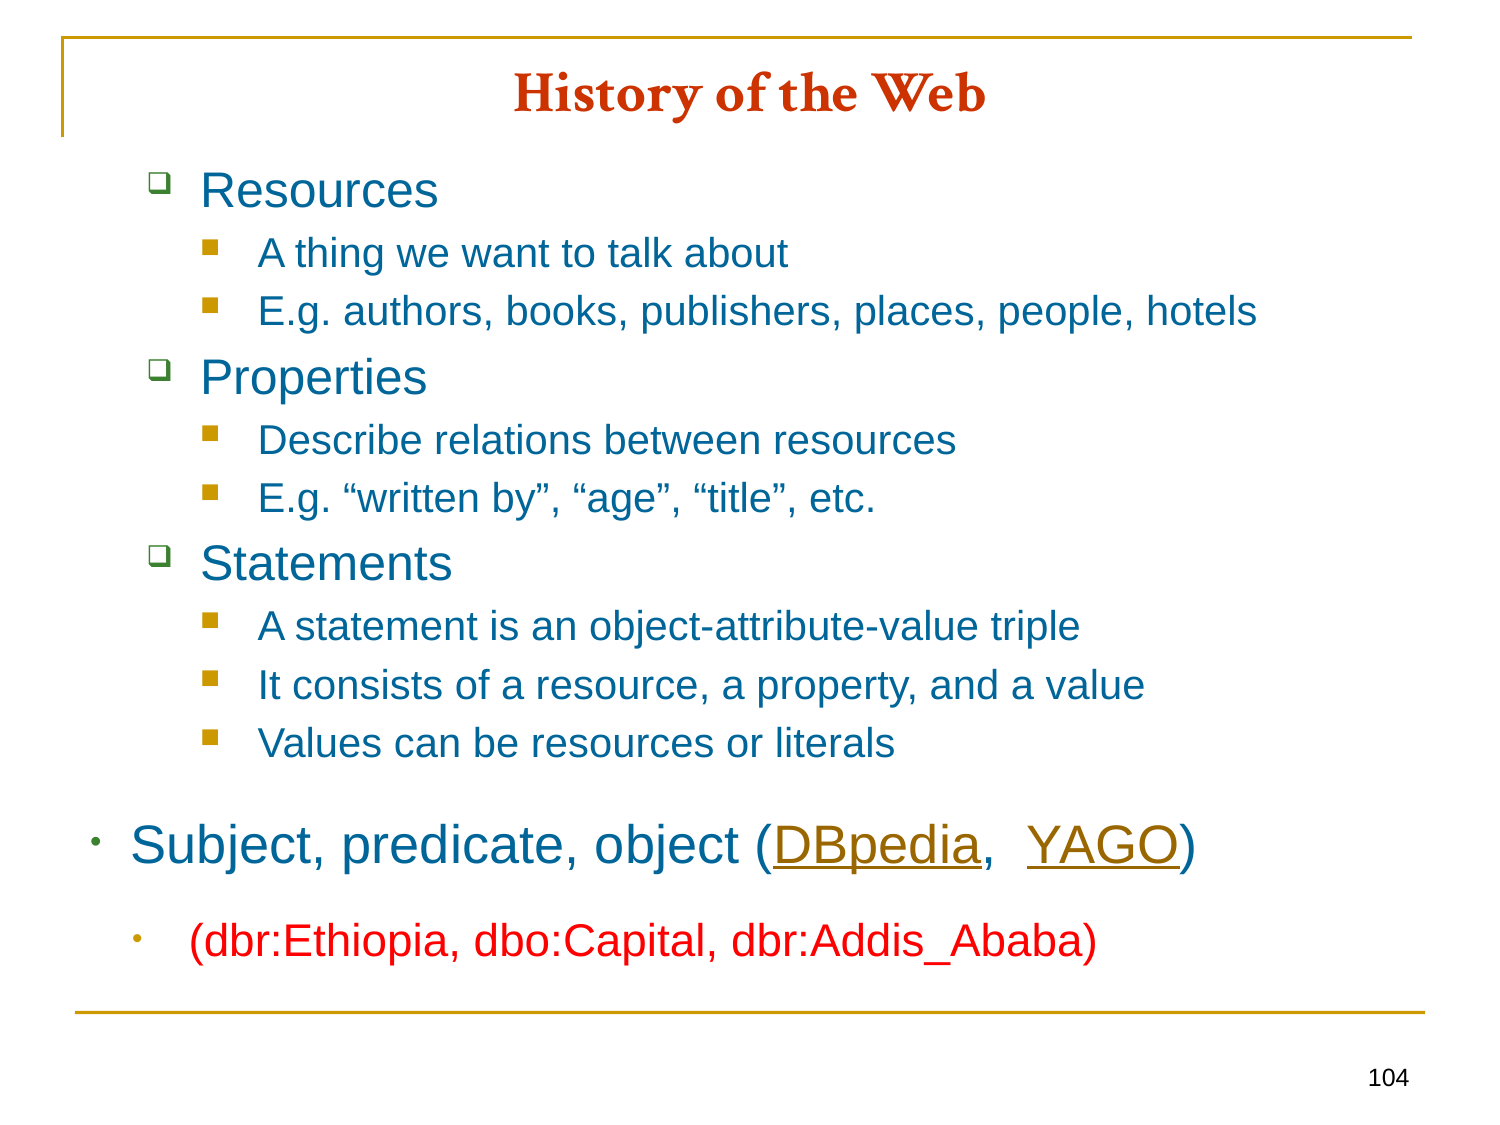

# History of the Web
Resources
A thing we want to talk about
E.g. authors, books, publishers, places, people, hotels
Properties
Describe relations between resources
E.g. “written by”, “age”, “title”, etc.
Statements
A statement is an object-attribute-value triple
It consists of a resource, a property, and a value
Values can be resources or literals
Subject, predicate, object (DBpedia,  YAGO)
(dbr:Ethiopia, dbo:Capital, dbr:Addis_Ababa)

104